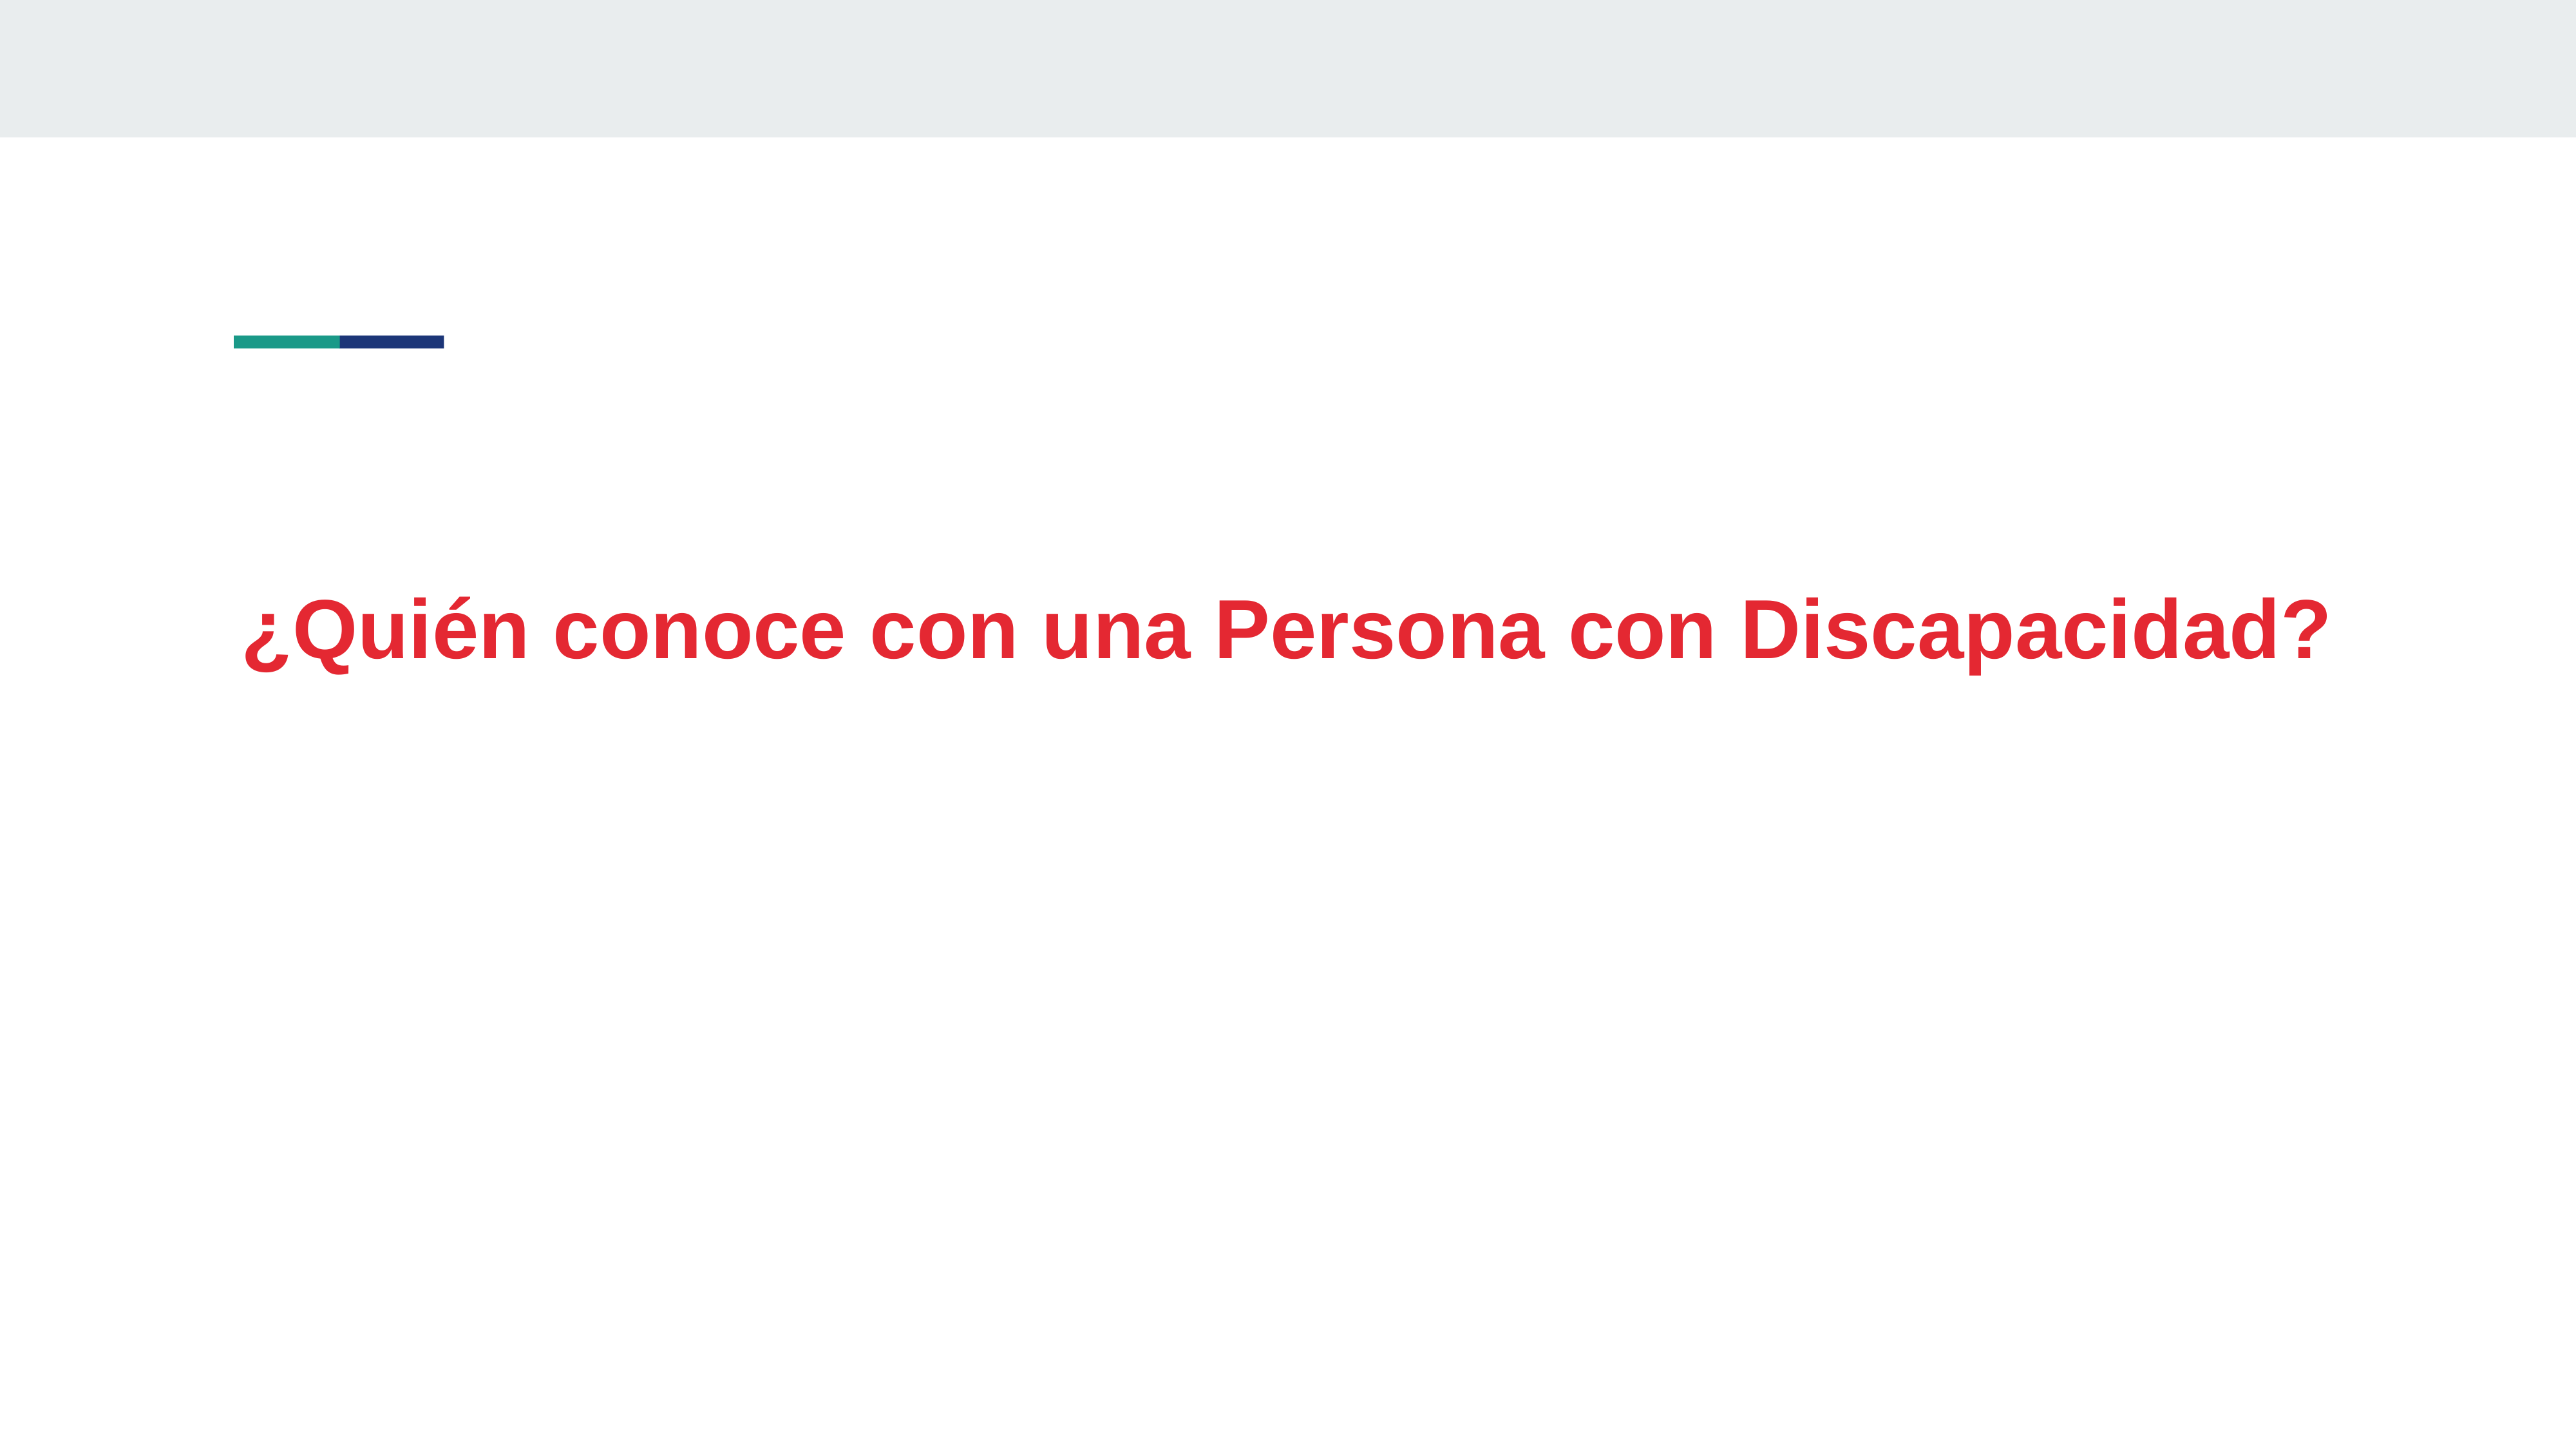

# ¿Quién conoce con una Persona con Discapacidad?